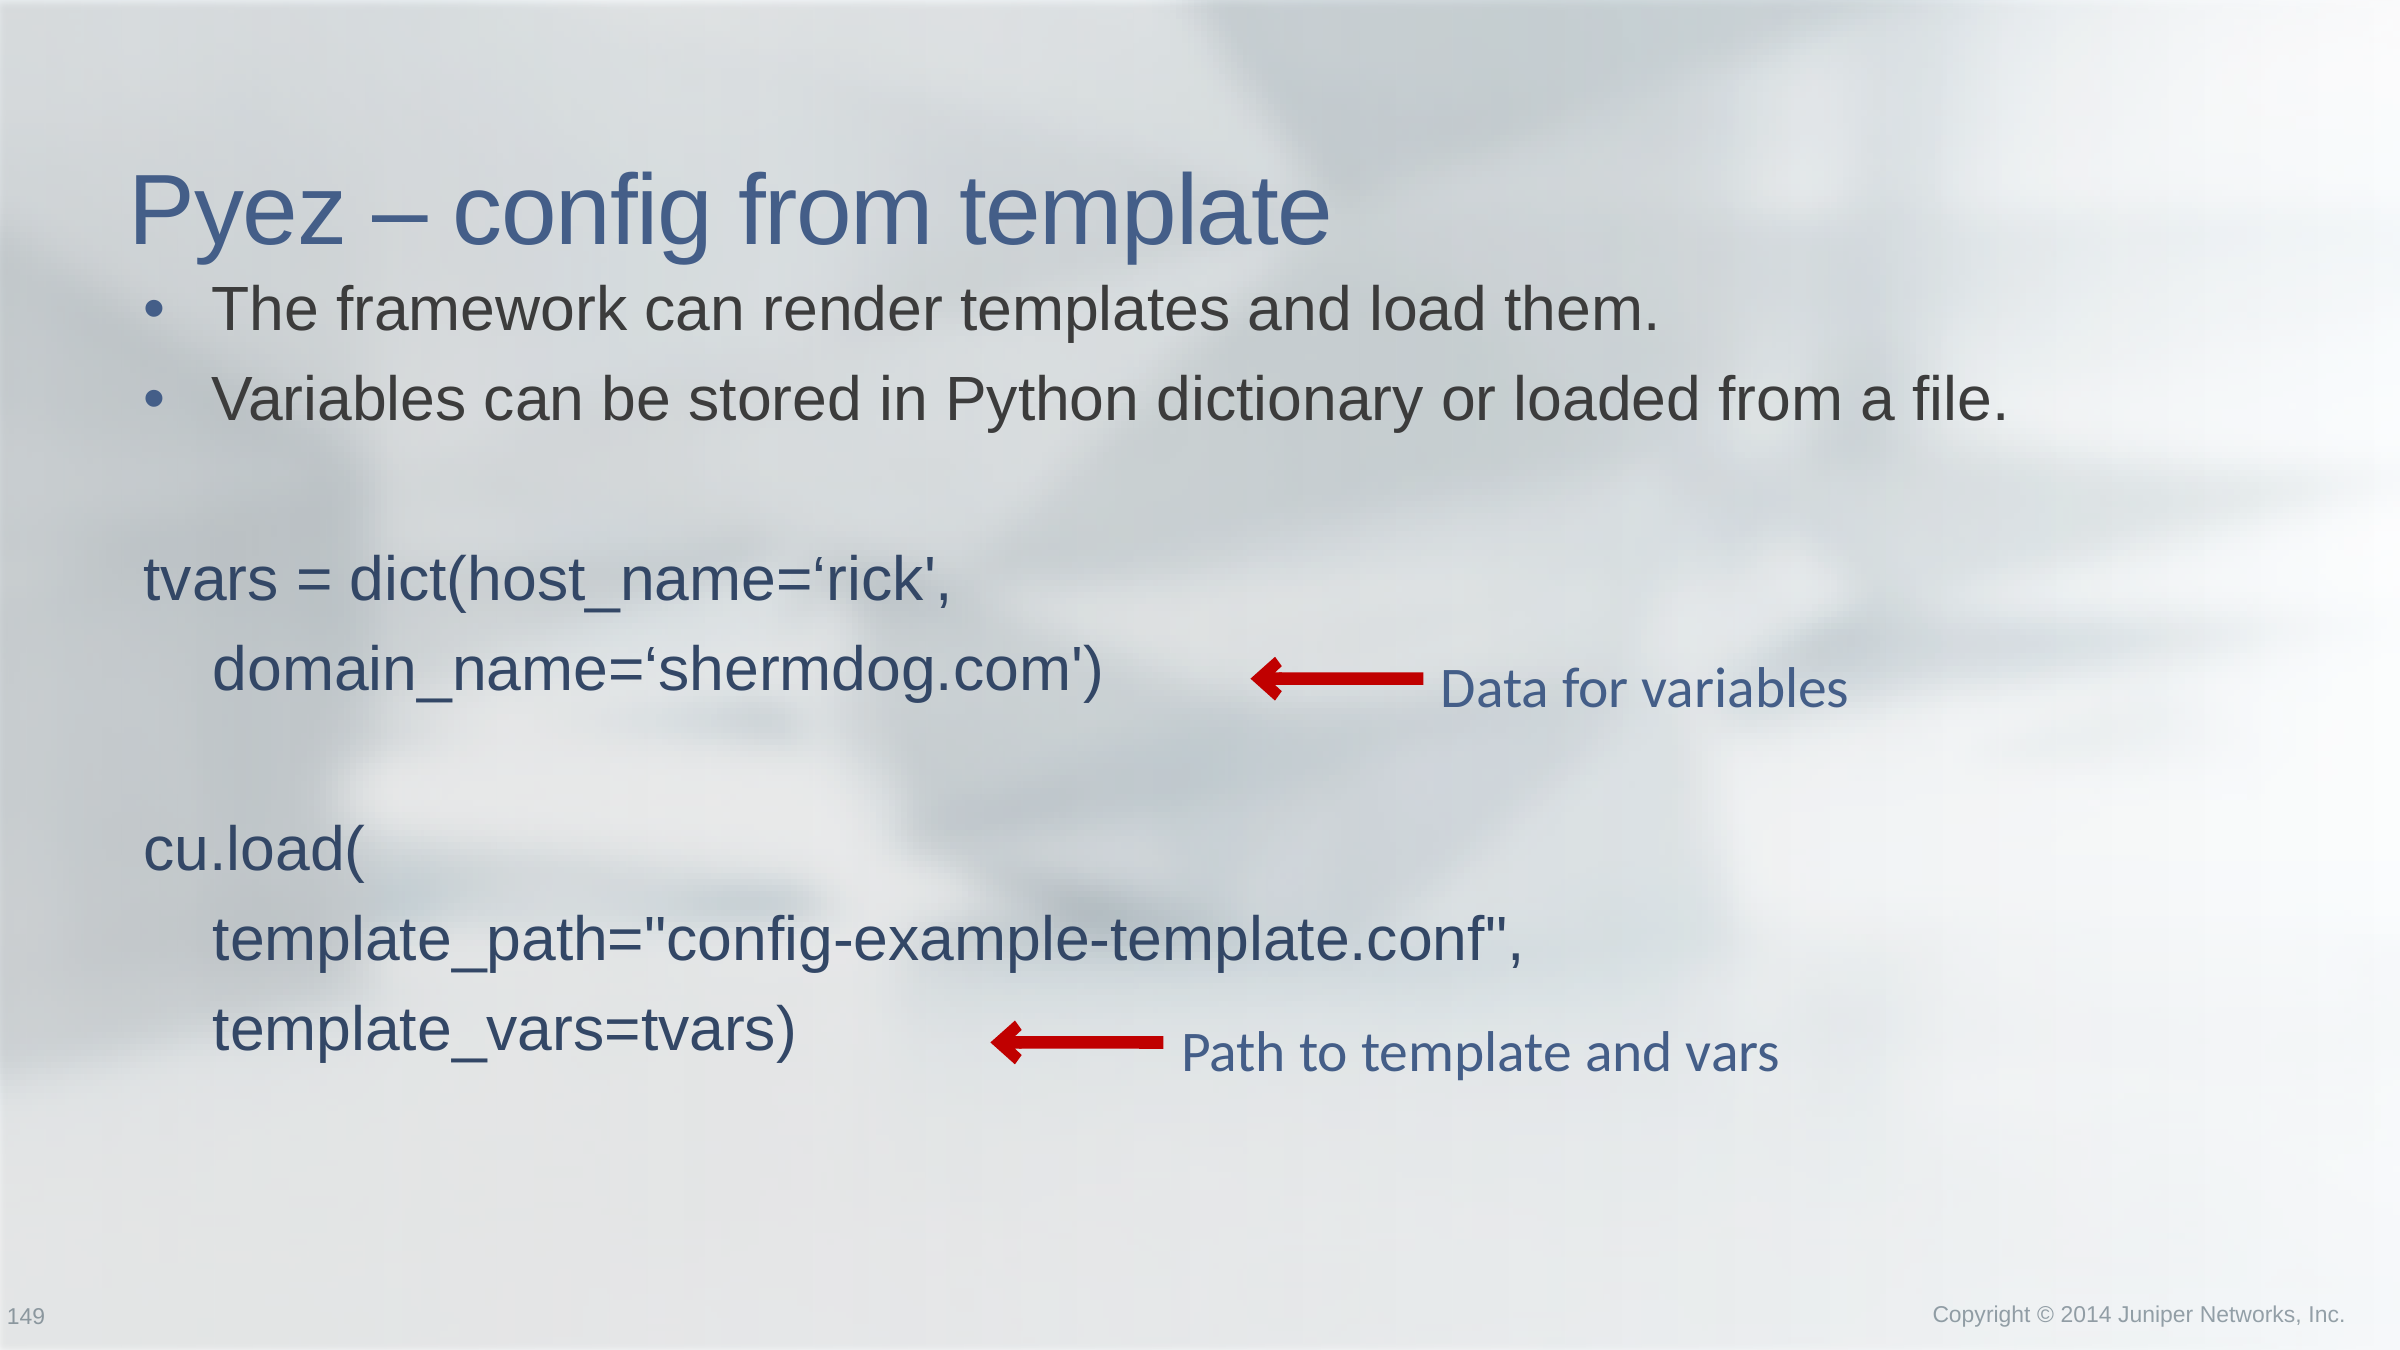

# Pyez – config from template
The framework can render templates and load them.
Variables can be stored in Python dictionary or loaded from a file.

tvars = dict(host_name=‘rick',
    domain_name=‘shermdog.com')

cu.load(
    template_path="config-example-template.conf",
    template_vars=tvars)

Data for variables

Path to template and vars